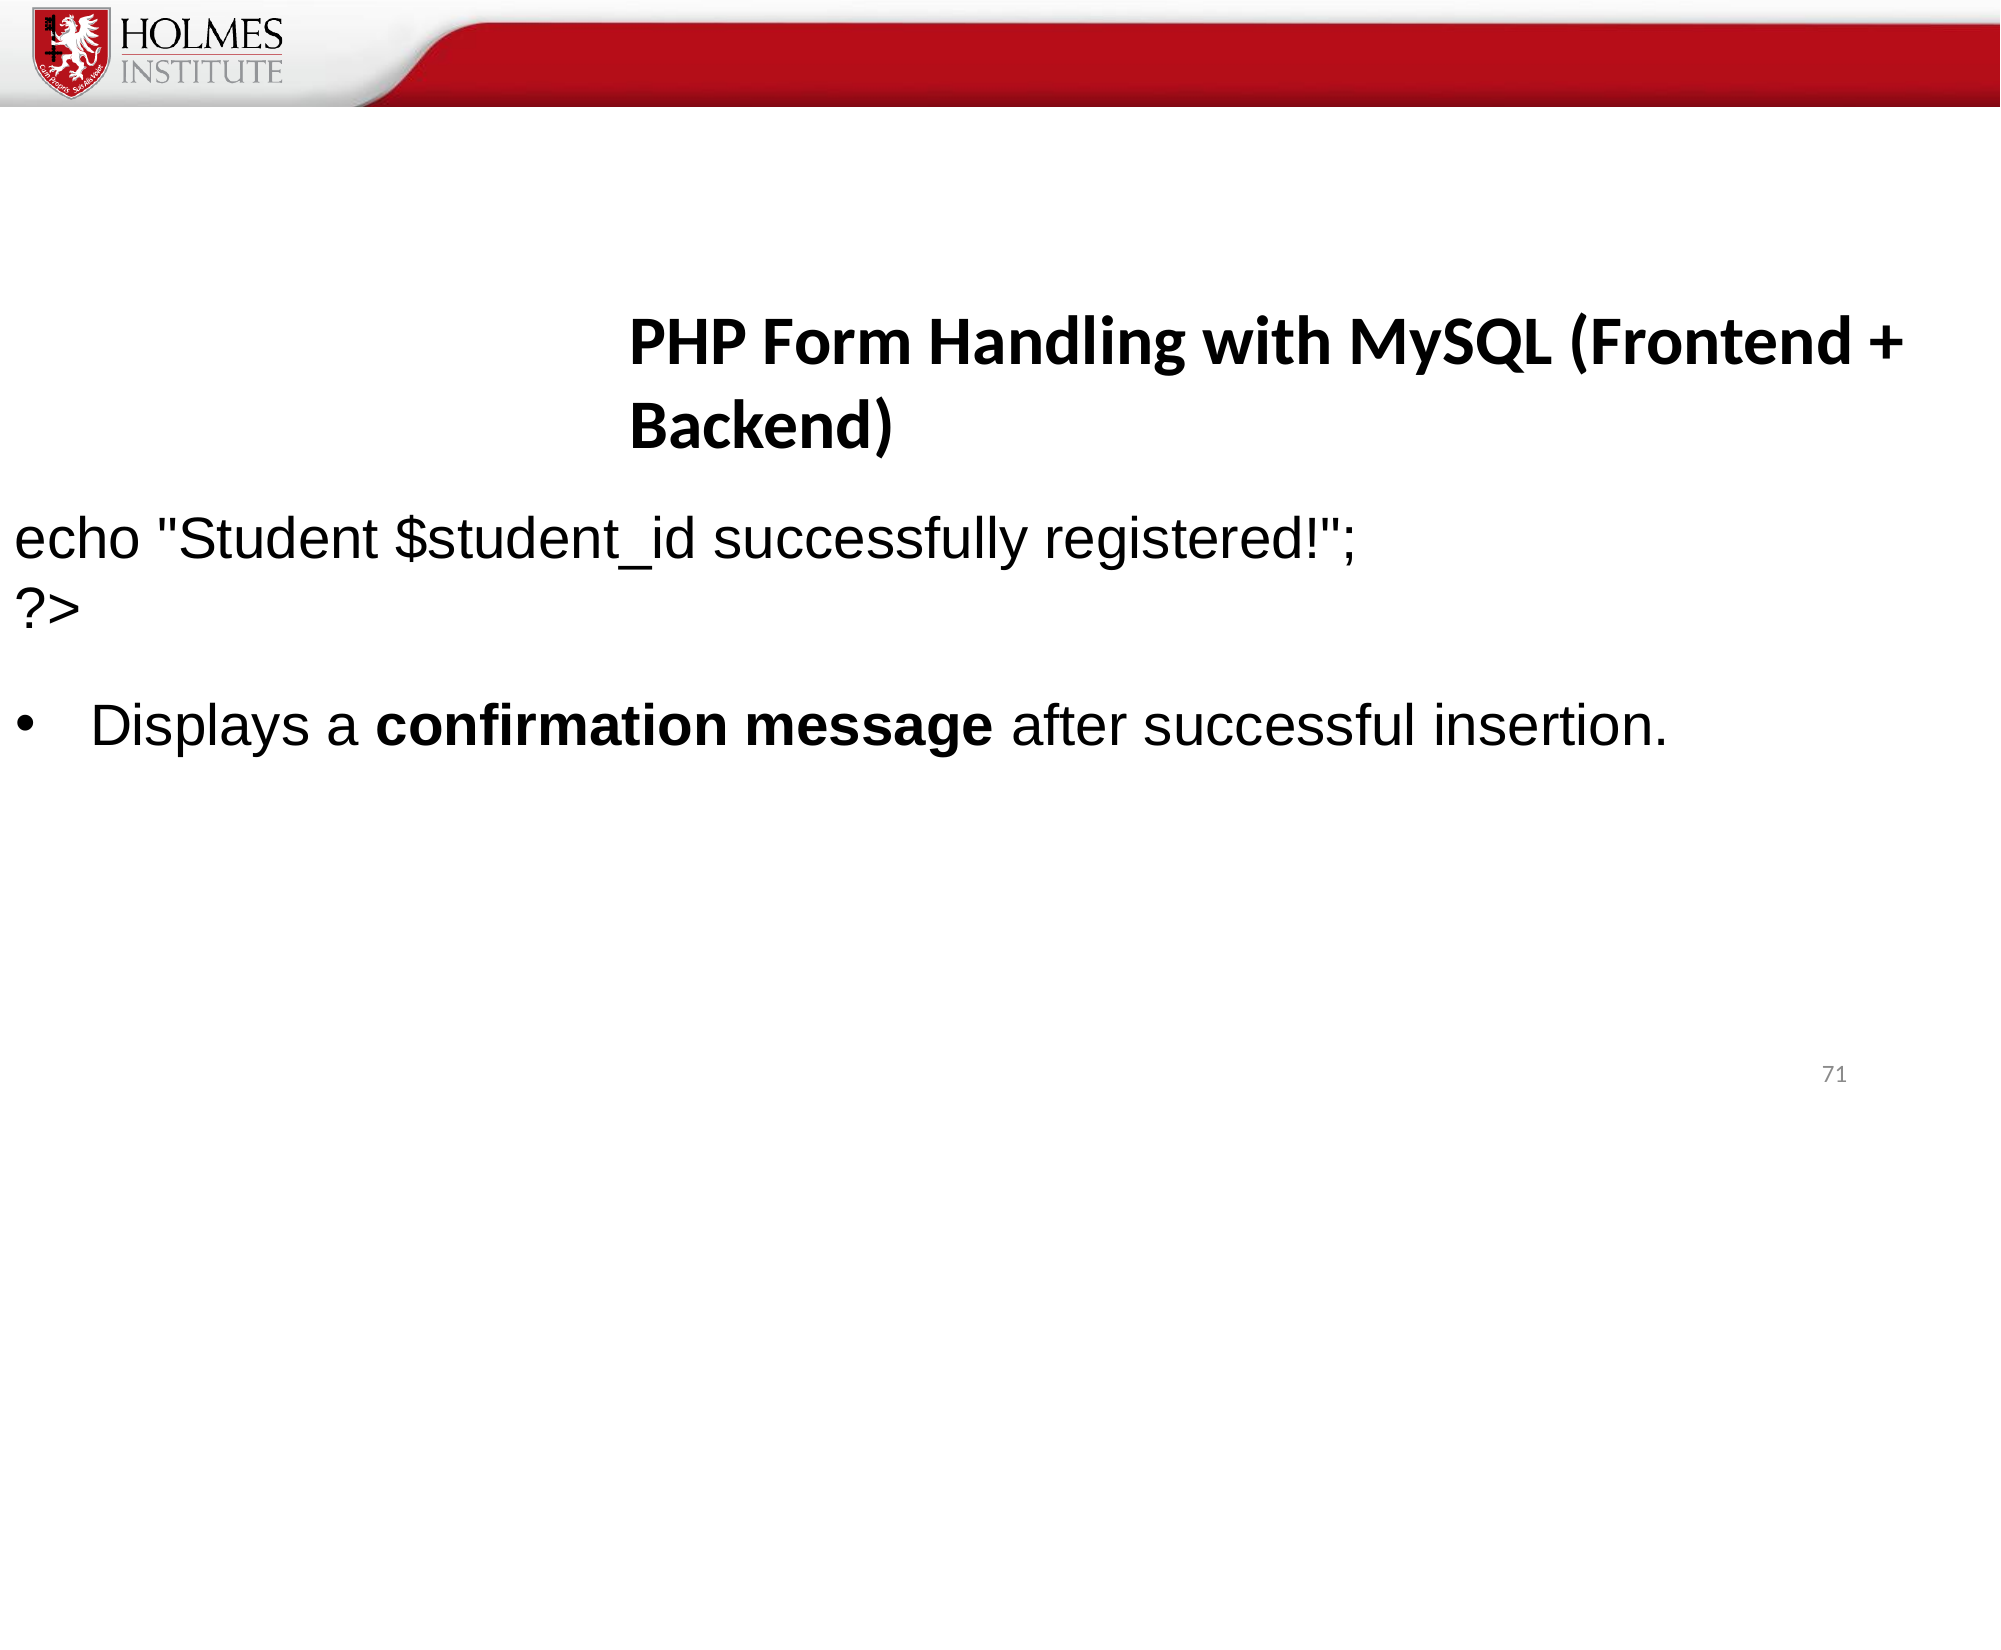

# PHP Form Handling with MySQL (Frontend + Backend)
echo "Student $student_id successfully registered!";
?>
Displays a confirmation message after successful insertion.
71